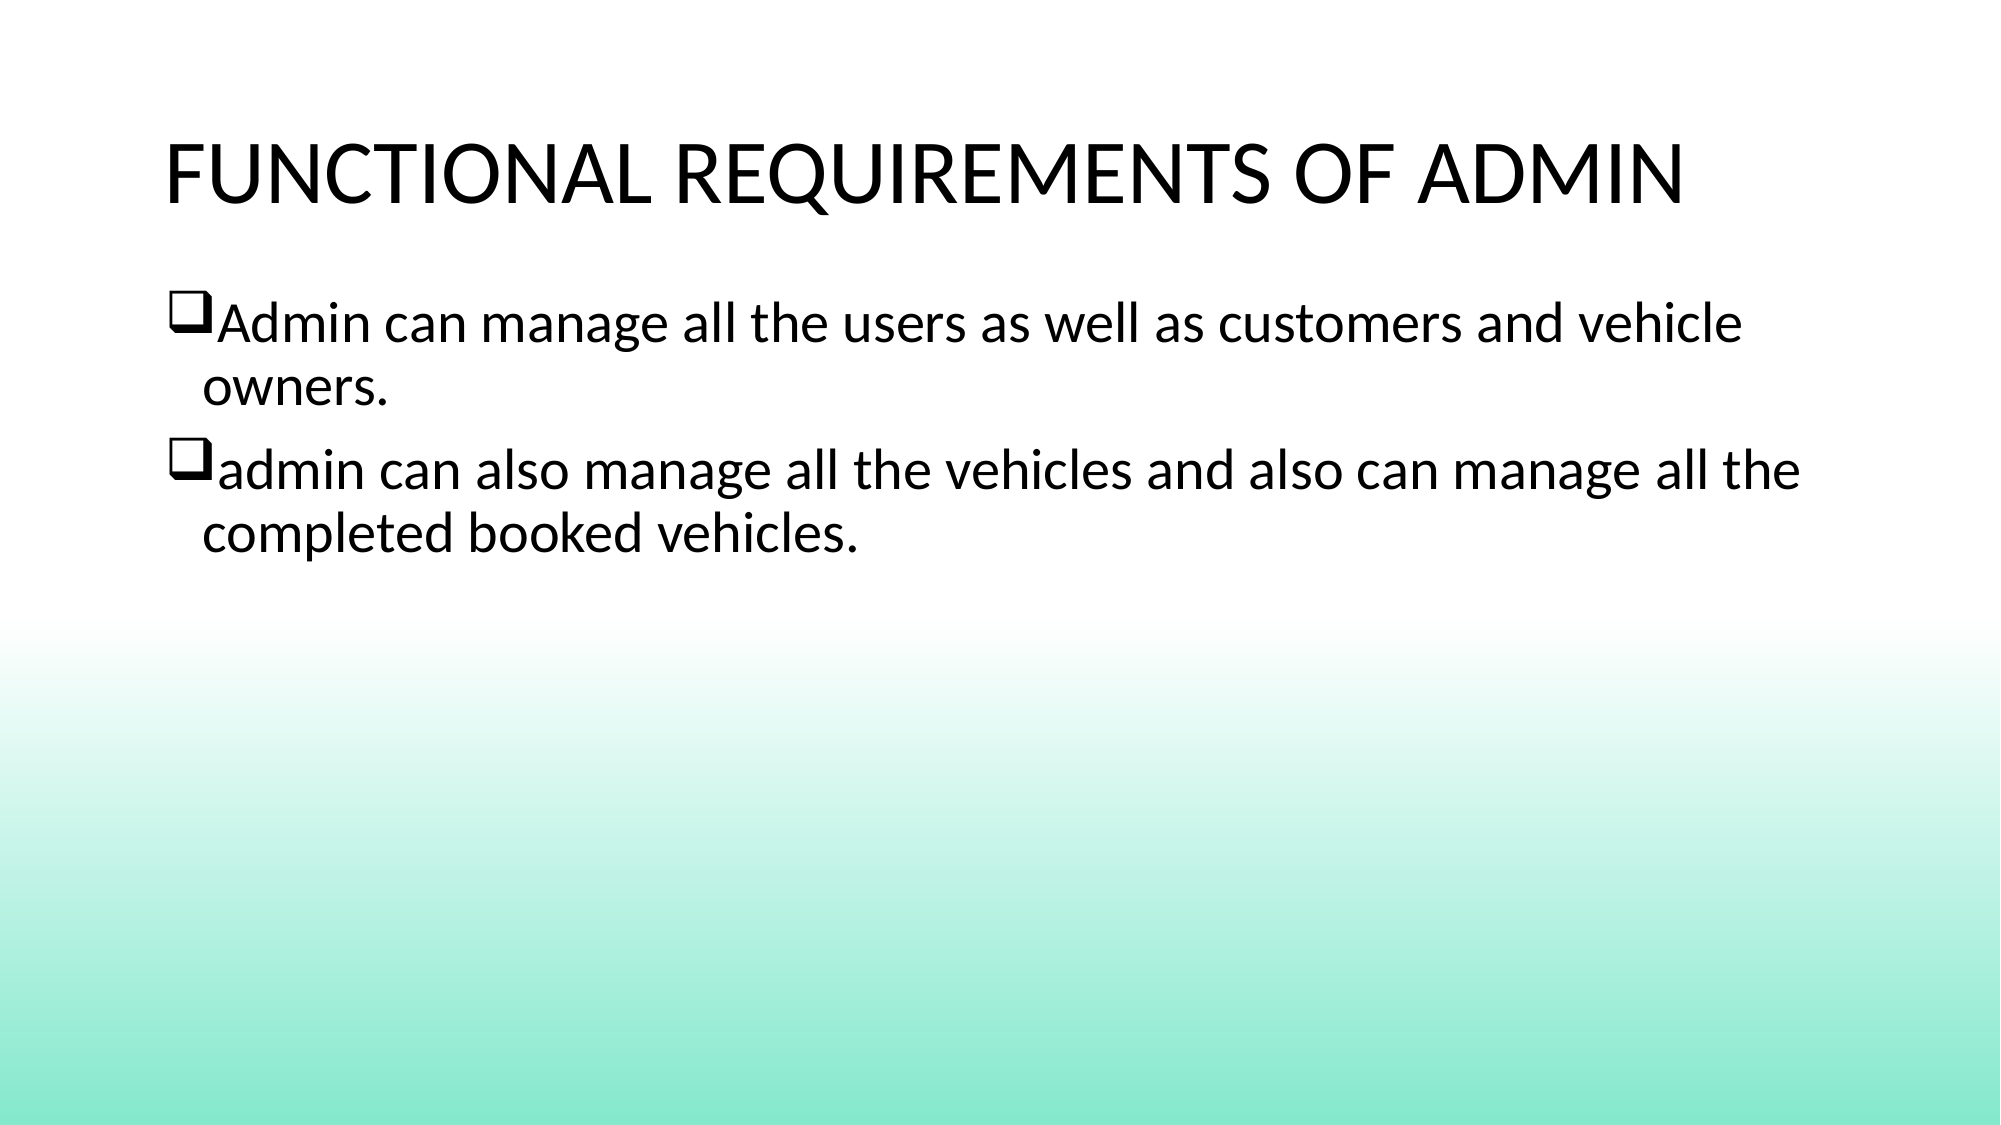

# FUNCTIONAL REQUIREMENTS OF ADMIN
Admin can manage all the users as well as customers and vehicle owners.
admin can also manage all the vehicles and also can manage all the completed booked vehicles.